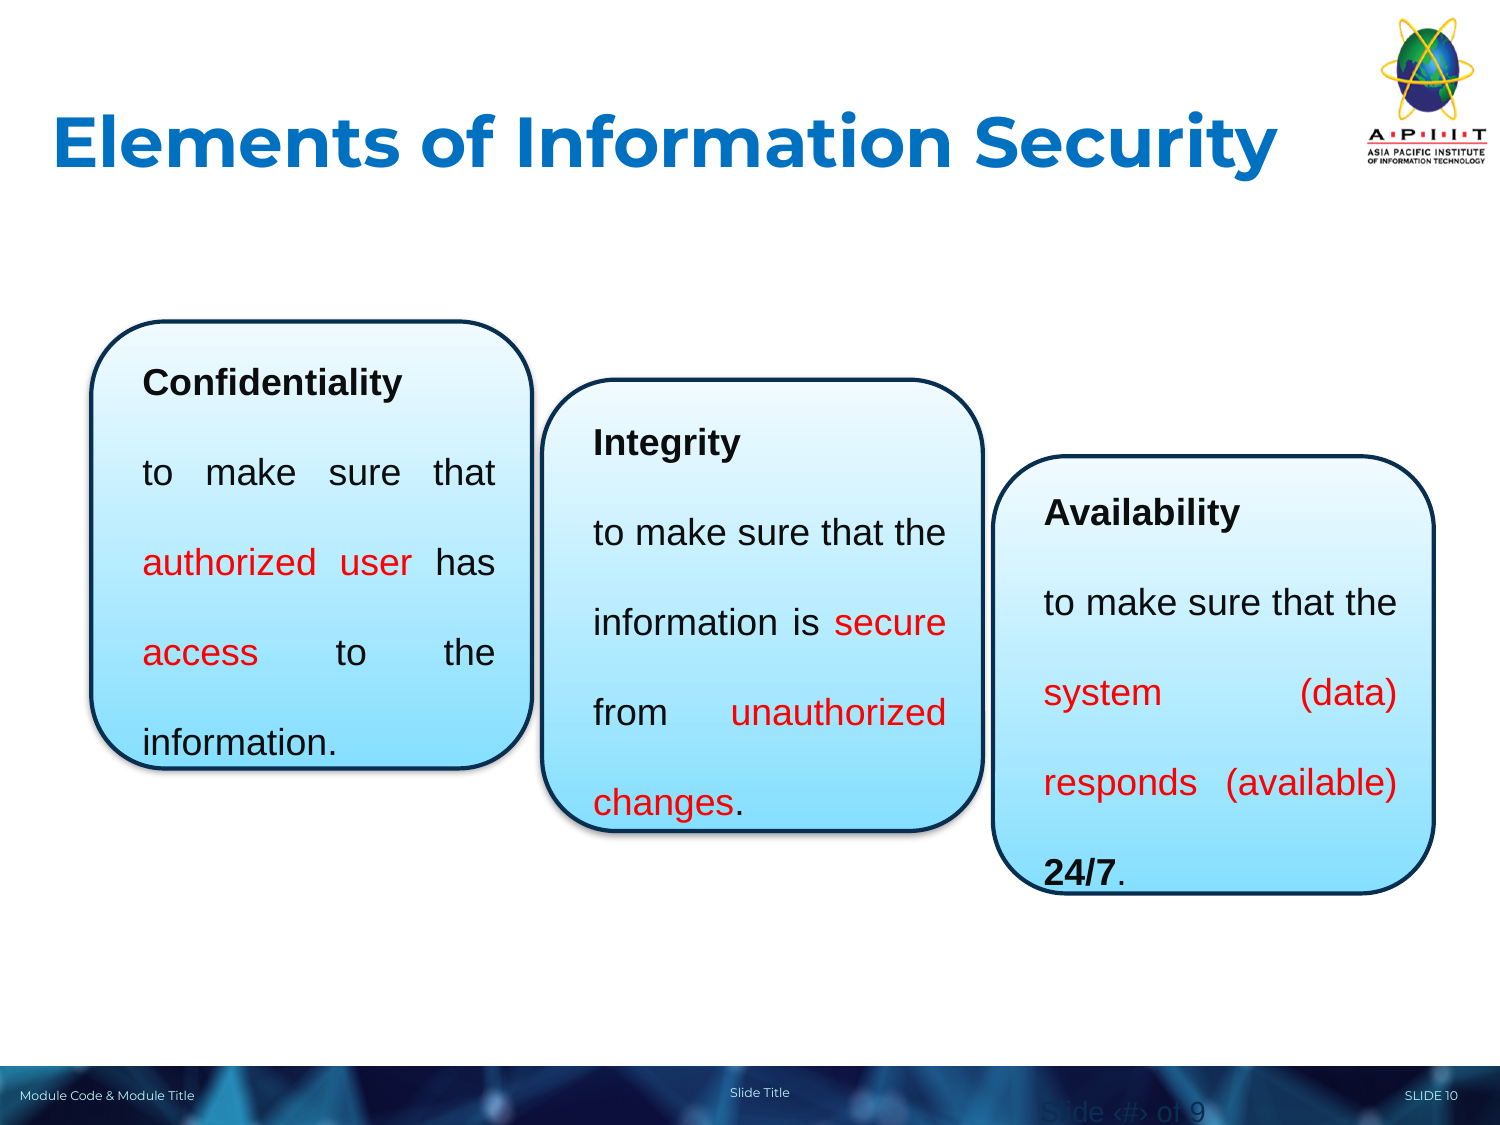

# Elements of Information Security
Confidentiality
to make sure that authorized user has access to the information.
Integrity
to make sure that the information is secure from unauthorized changes.
Availability
to make sure that the system (data) responds (available) 24/7.
Slide ‹#› of 9